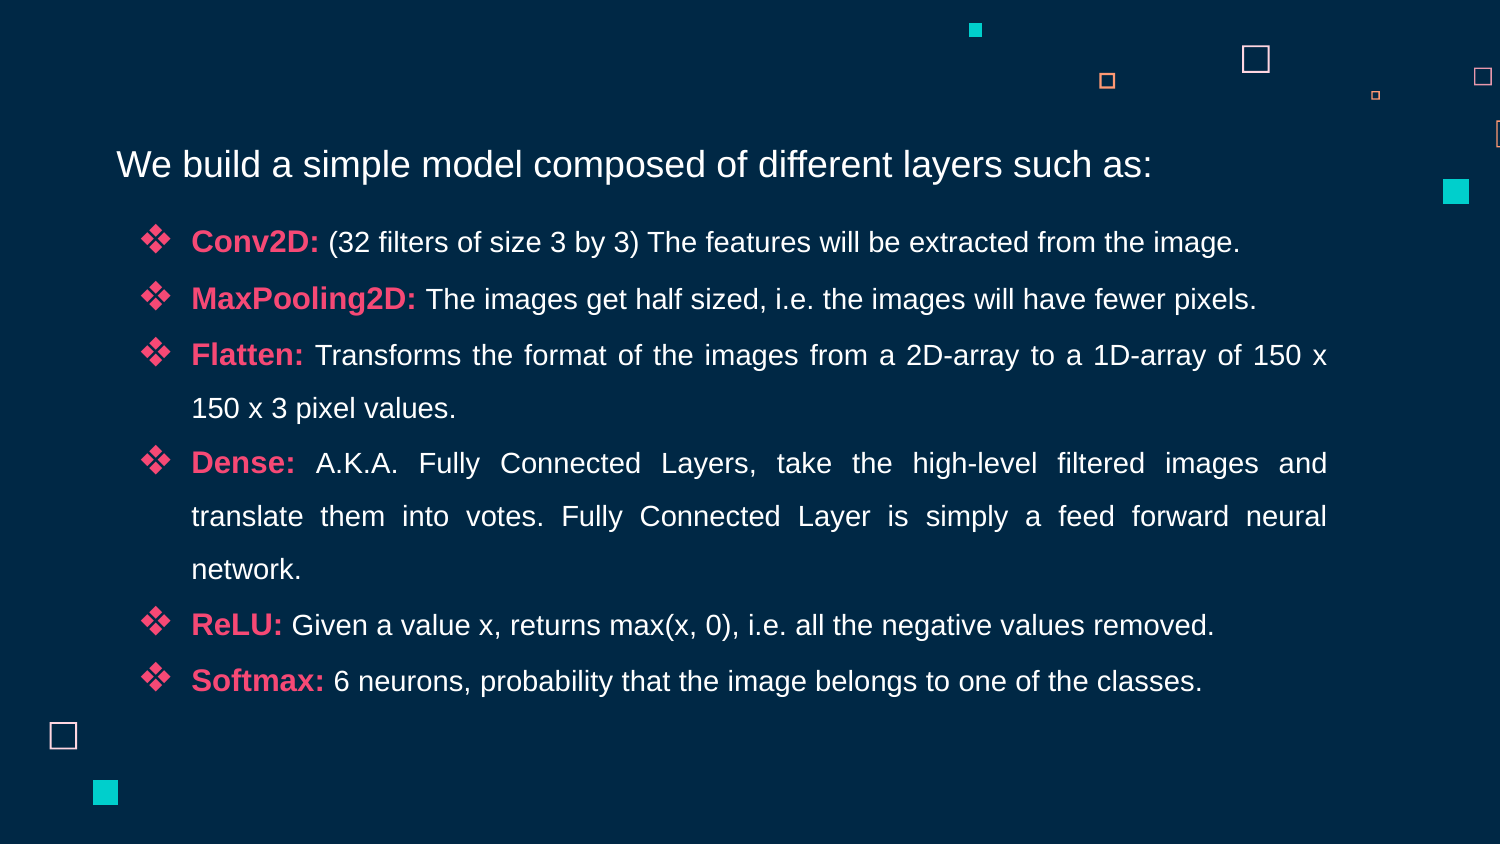

# We build a simple model composed of different layers such as:
Conv2D: (32 filters of size 3 by 3) The features will be extracted from the image.
MaxPooling2D: The images get half sized, i.e. the images will have fewer pixels.
Flatten: Transforms the format of the images from a 2D-array to a 1D-array of 150 x 150 x 3 pixel values.
Dense: A.K.A. Fully Connected Layers, take the high-level filtered images and translate them into votes. Fully Connected Layer is simply a feed forward neural network.
ReLU: Given a value x, returns max(x, 0), i.e. all the negative values removed.
Softmax: 6 neurons, probability that the image belongs to one of the classes.